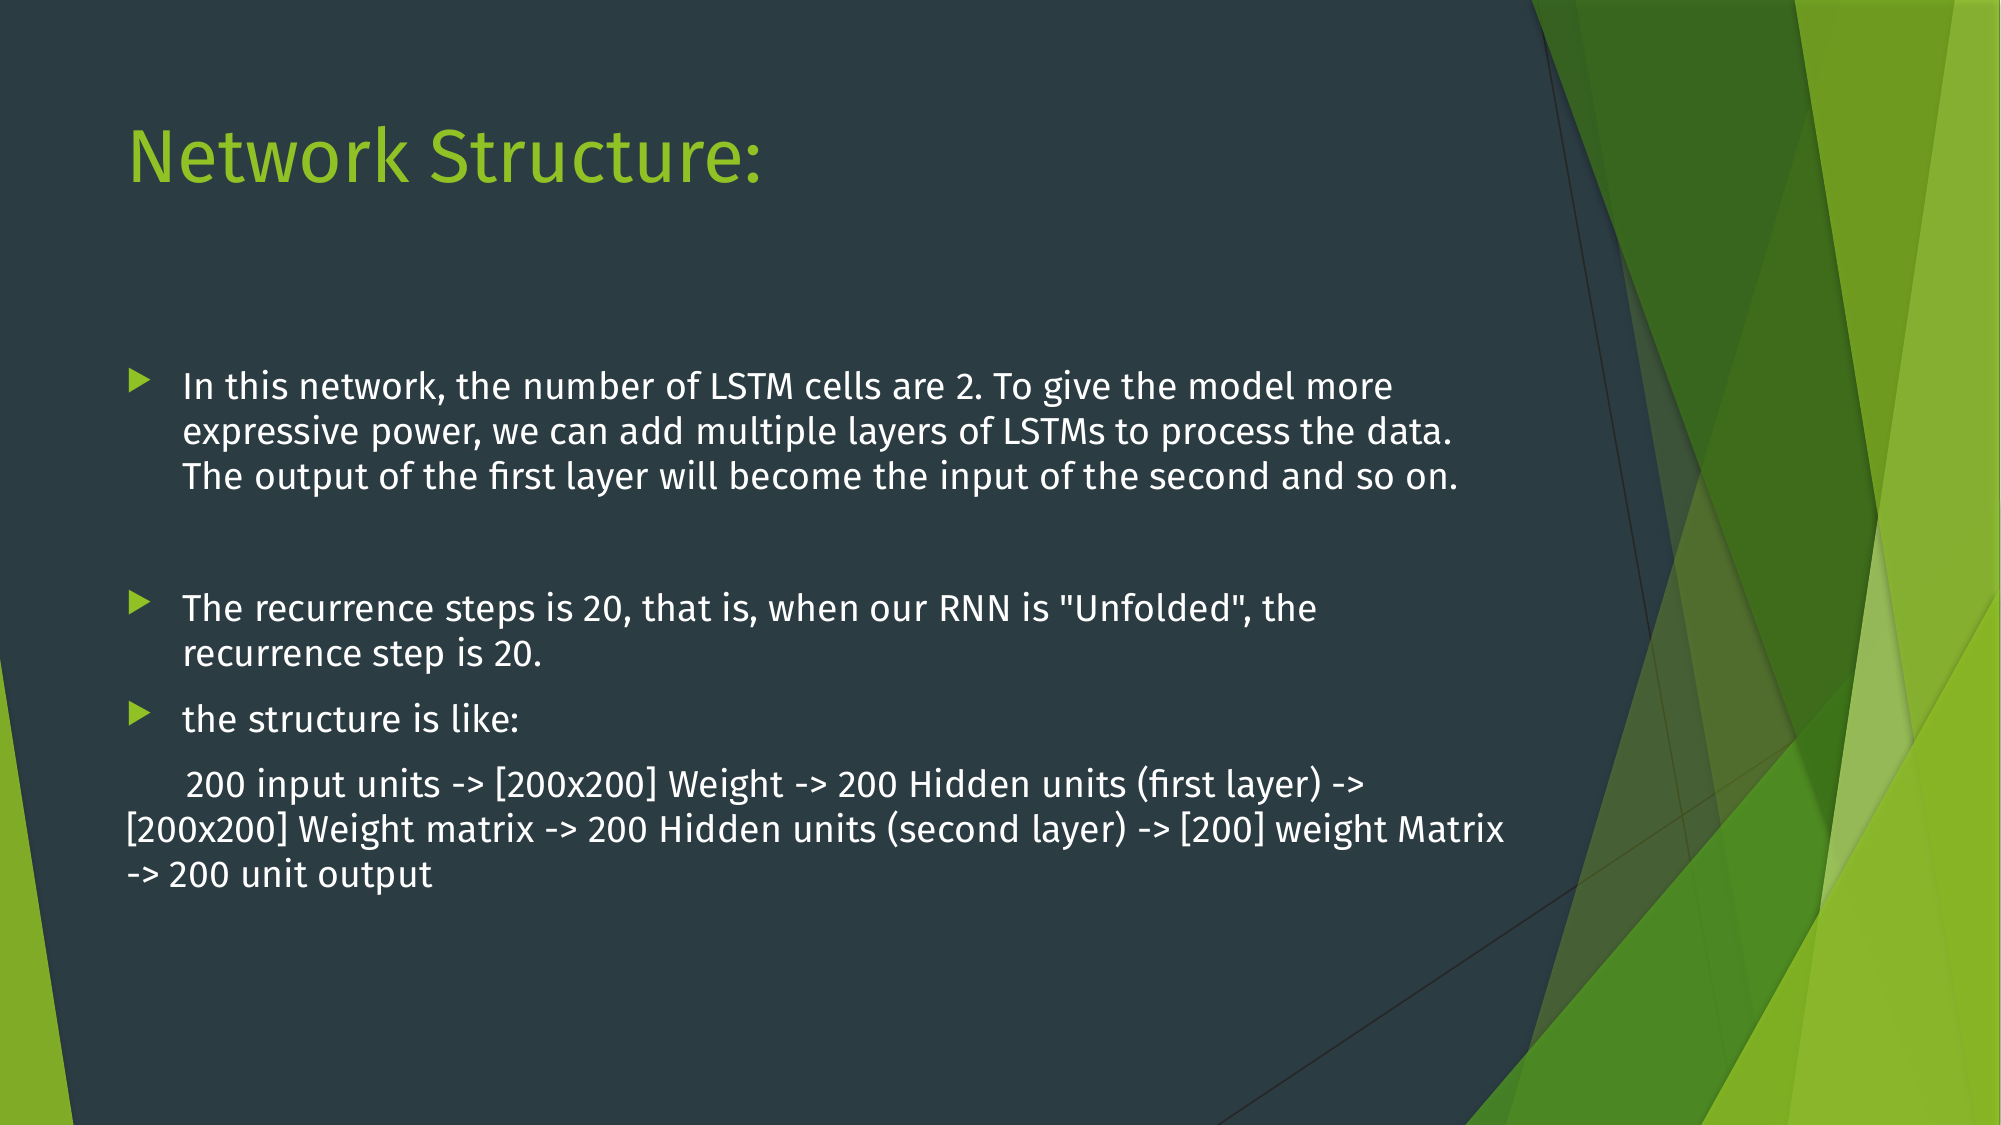

# Network Structure:
In this network, the number of LSTM cells are 2. To give the model more expressive power, we can add multiple layers of LSTMs to process the data. The output of the first layer will become the input of the second and so on.

The recurrence steps is 20, that is, when our RNN is "Unfolded", the recurrence step is 20.
the structure is like:
      200 input units -> [200x200] Weight -> 200 Hidden units (first layer) -> [200x200] Weight matrix -> 200 Hidden units (second layer) -> [200] weight Matrix -> 200 unit output